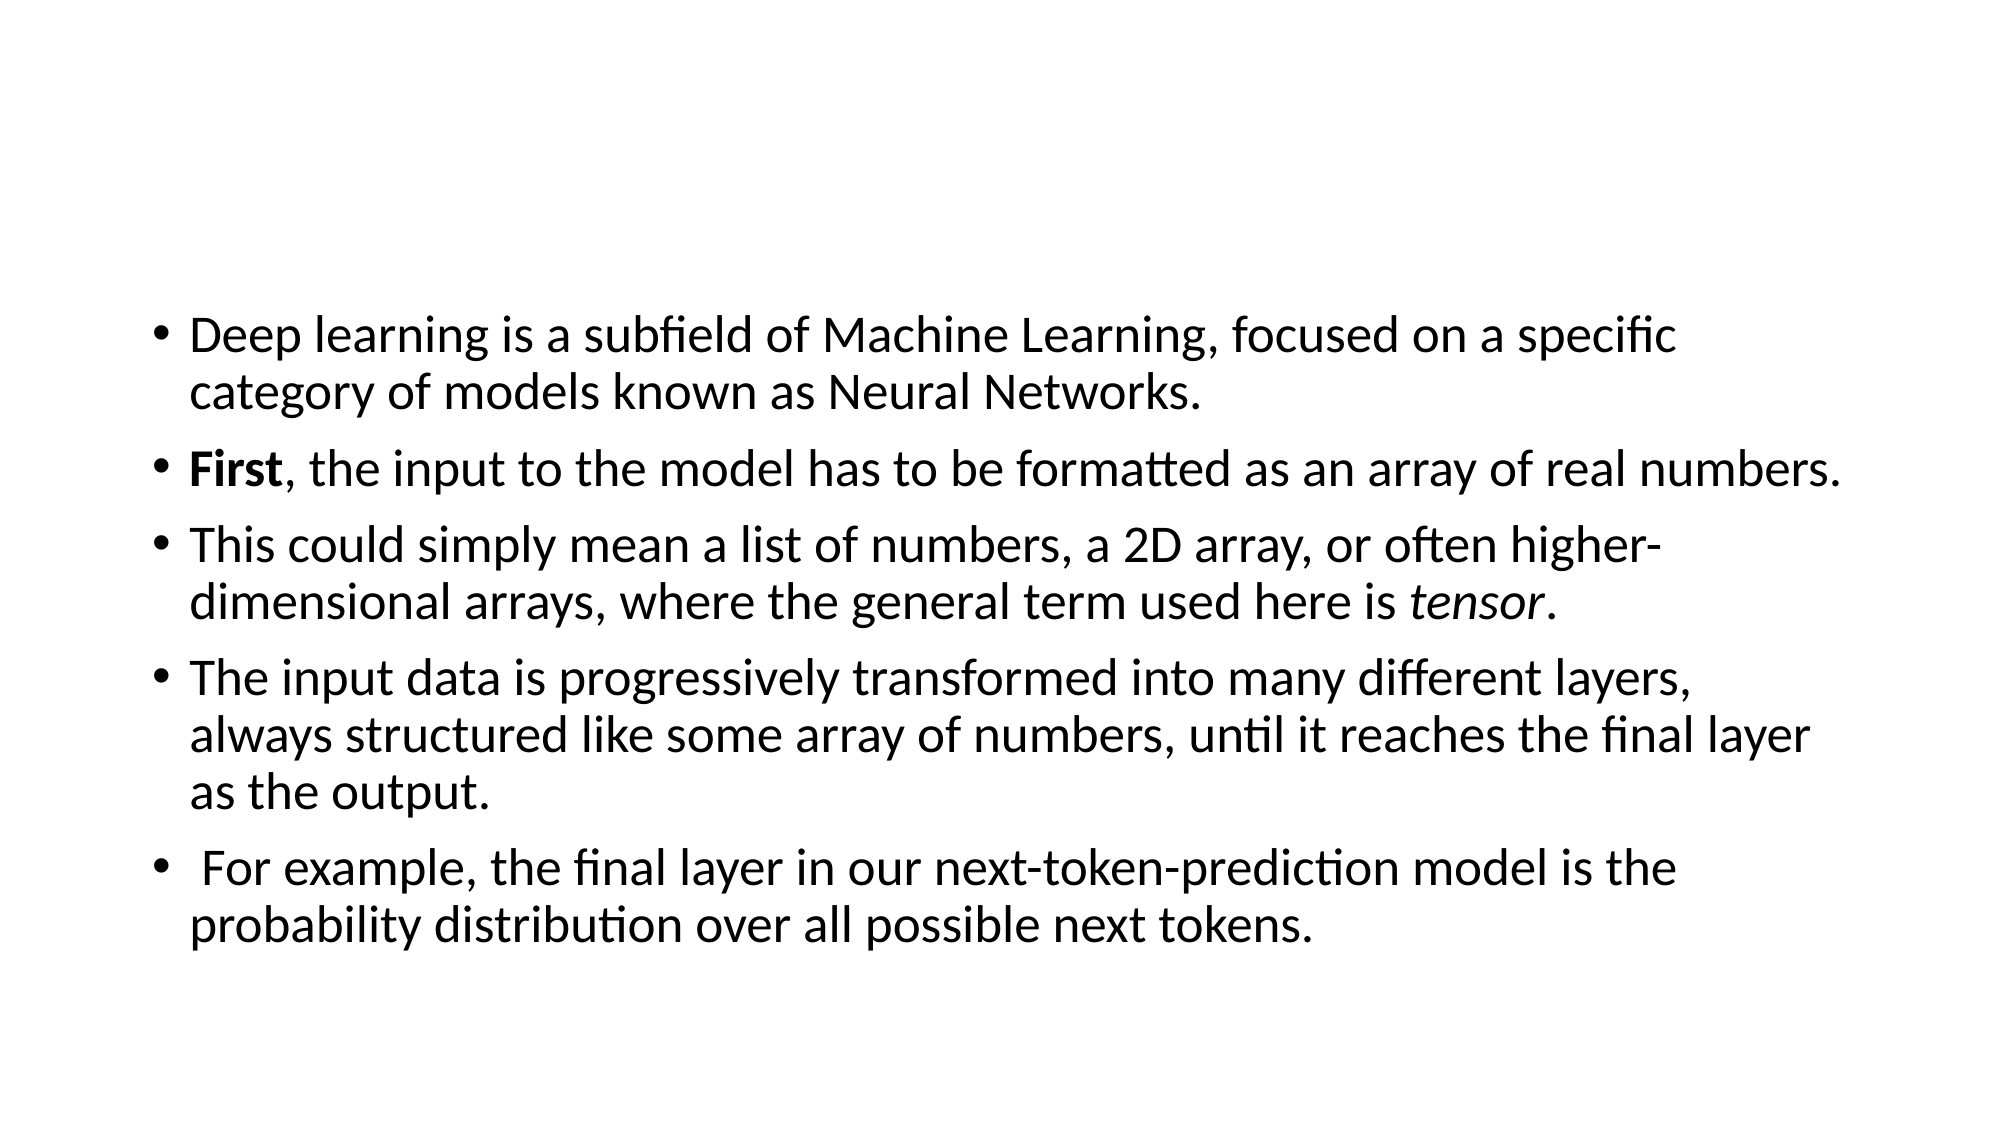

#
Deep learning is a subfield of Machine Learning, focused on a specific category of models known as Neural Networks.
First, the input to the model has to be formatted as an array of real numbers.
This could simply mean a list of numbers, a 2D array, or often higher-dimensional arrays, where the general term used here is tensor.
The input data is progressively transformed into many different layers, always structured like some array of numbers, until it reaches the final layer as the output.
 For example, the final layer in our next-token-prediction model is the probability distribution over all possible next tokens.